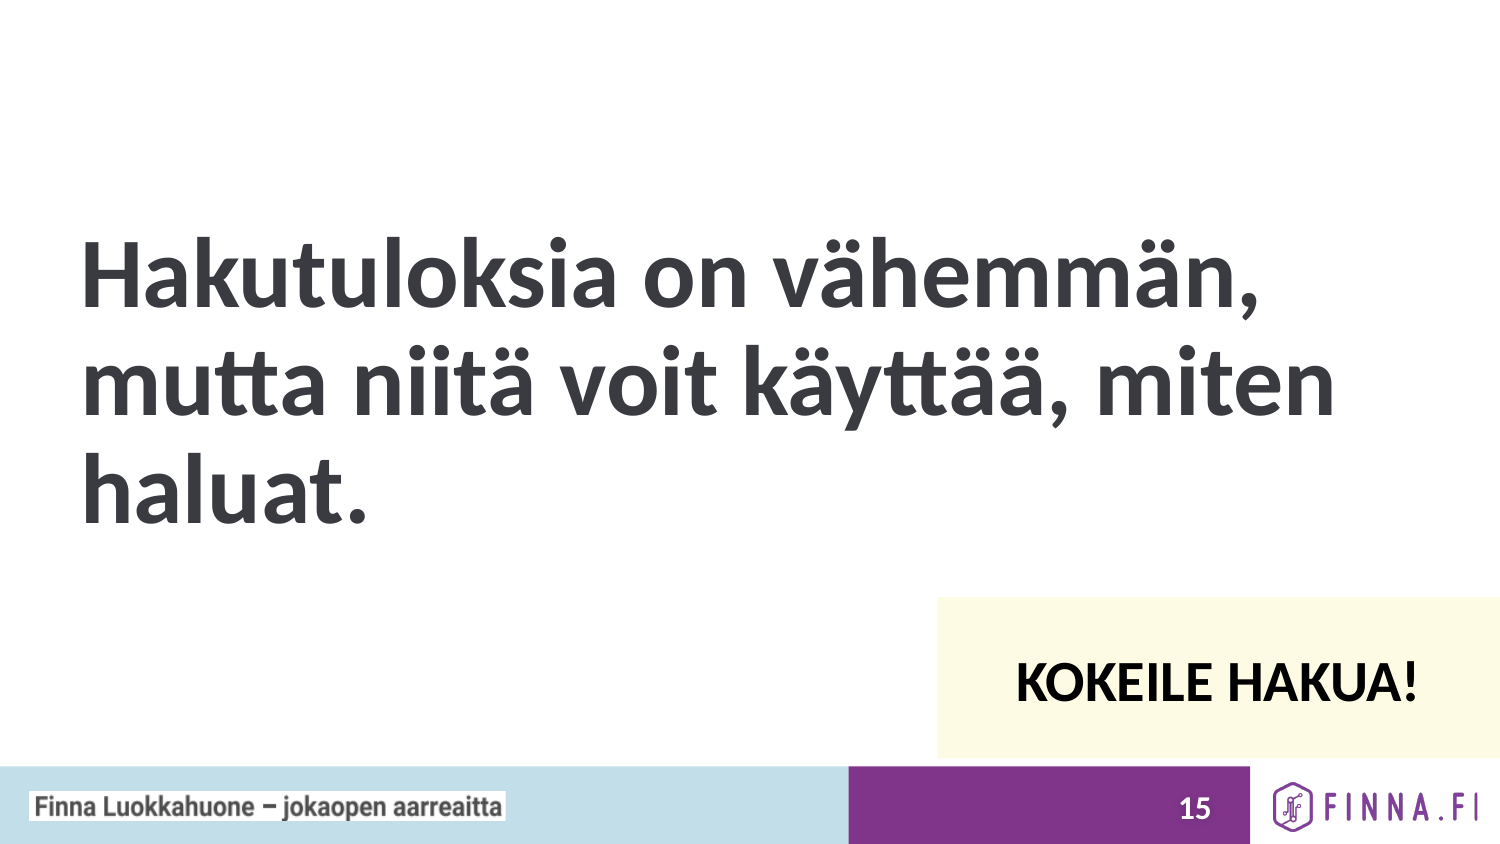

# Hakutuloksia on vähemmän, mutta niitä voit käyttää, miten haluat.
KOKEILE HAKUA!
15